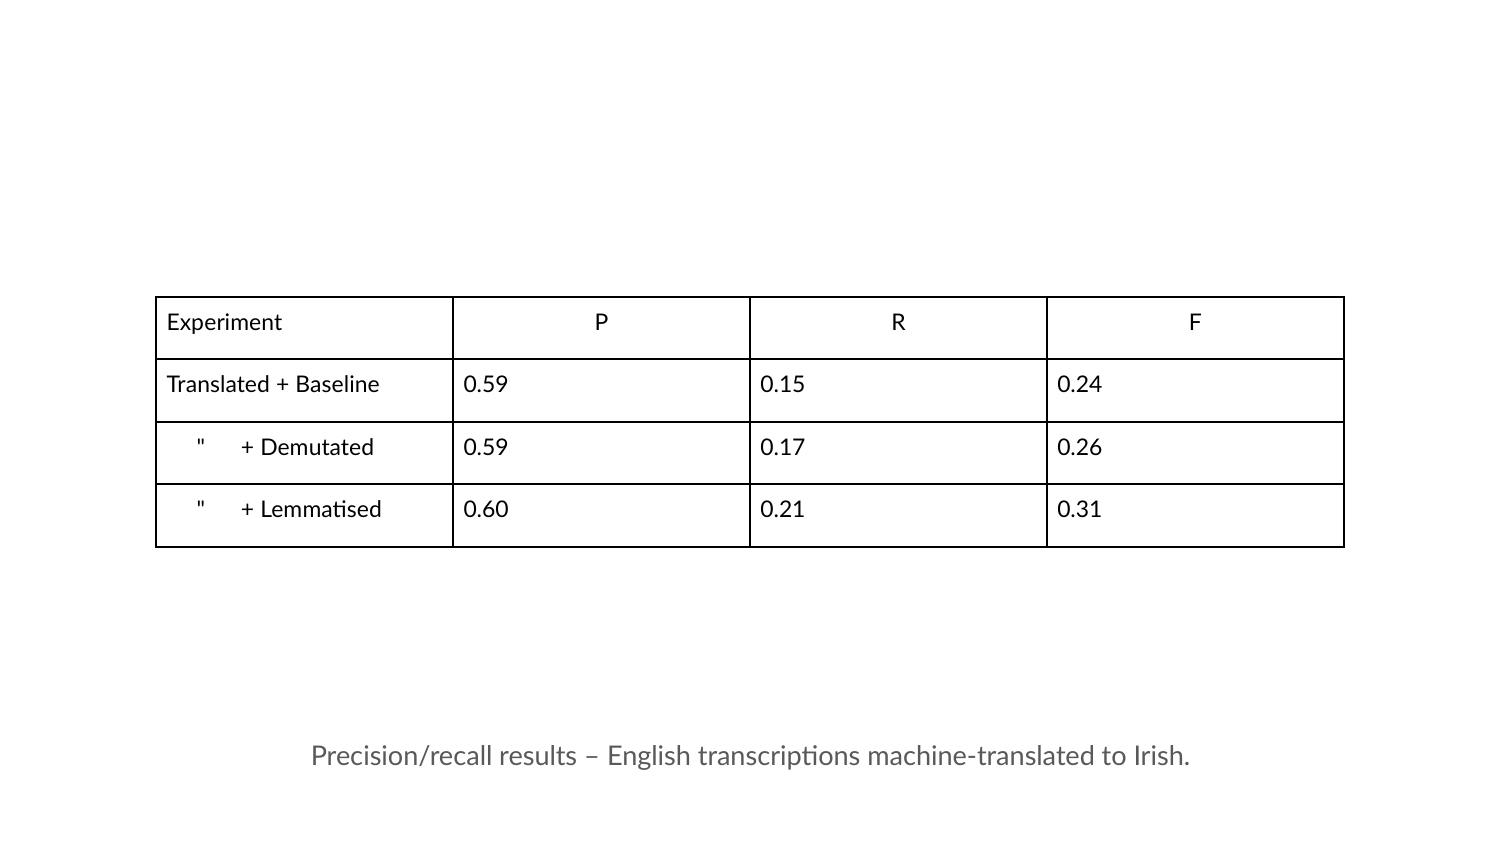

| Experiment | P | R | F |
| --- | --- | --- | --- |
| Translated + Baseline | 0.59 | 0.15 | 0.24 |
| " + Demutated | 0.59 | 0.17 | 0.26 |
| " + Lemmatised | 0.60 | 0.21 | 0.31 |
Precision/recall results – English transcriptions machine-translated to Irish.